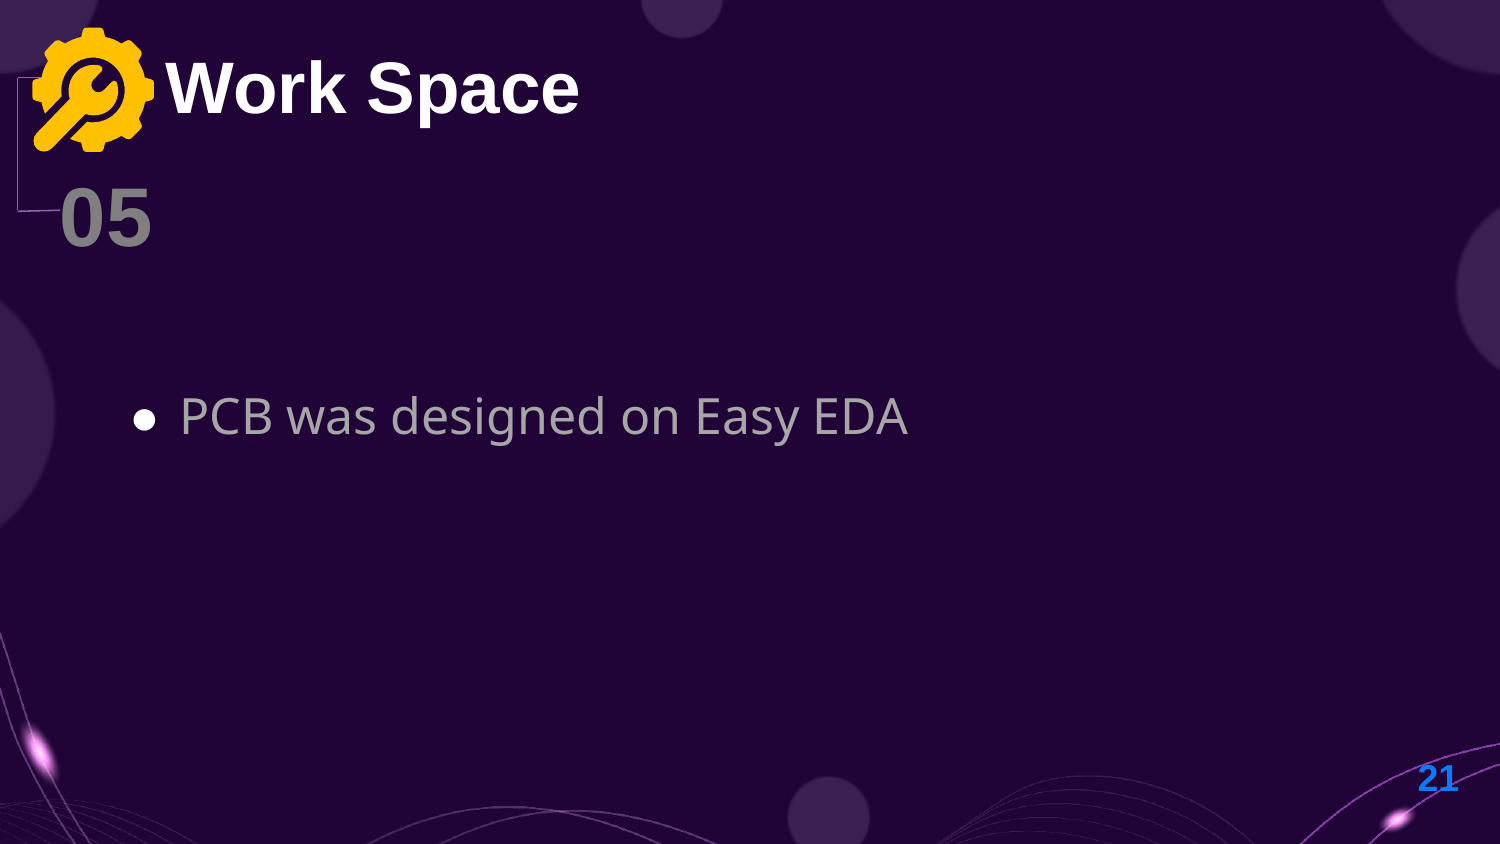

# Work Space

05
PCB was designed on Easy EDA
21